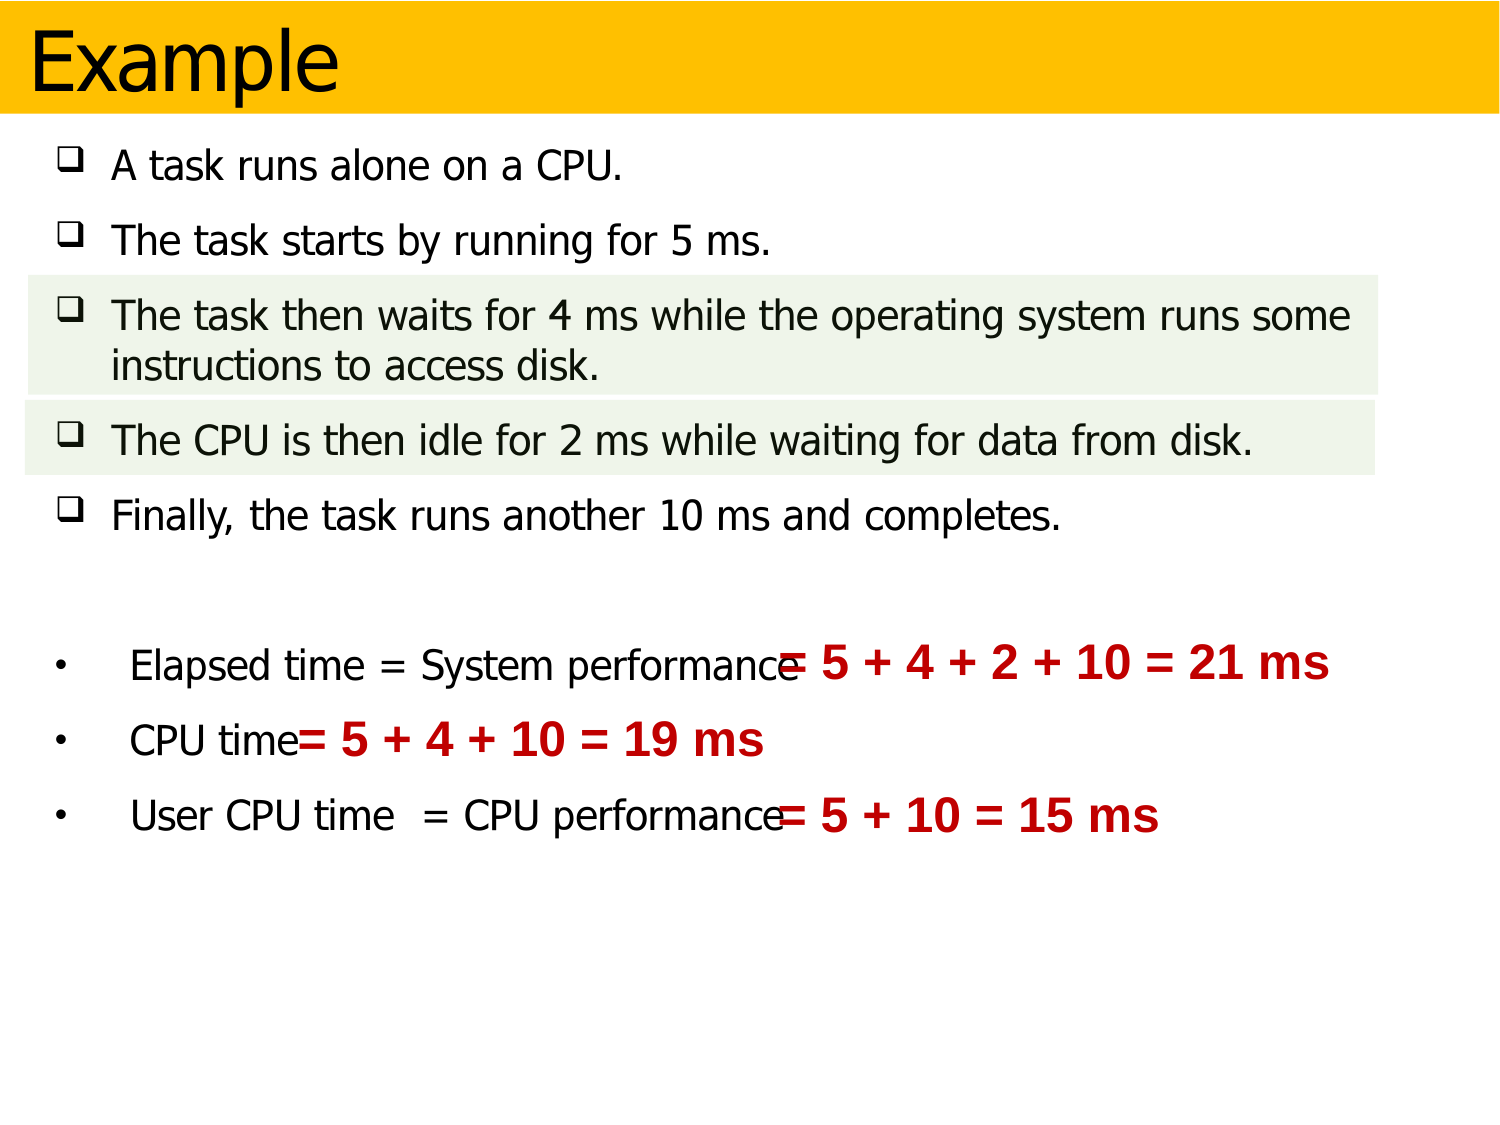

# Example
A task runs alone on a CPU.
The task starts by running for 5 ms.
The task then waits for 4 ms while the operating system runs some instructions to access disk.
The CPU is then idle for 2 ms while waiting for data from disk.
Finally, the task runs another 10 ms and completes.

Elapsed time = System performance
CPU time
User CPU time  = CPU performance

= 5 + 4 + 2 + 10 = 21 ms
= 5 + 4 + 10 = 19 ms
= 5 + 10 = 15 ms